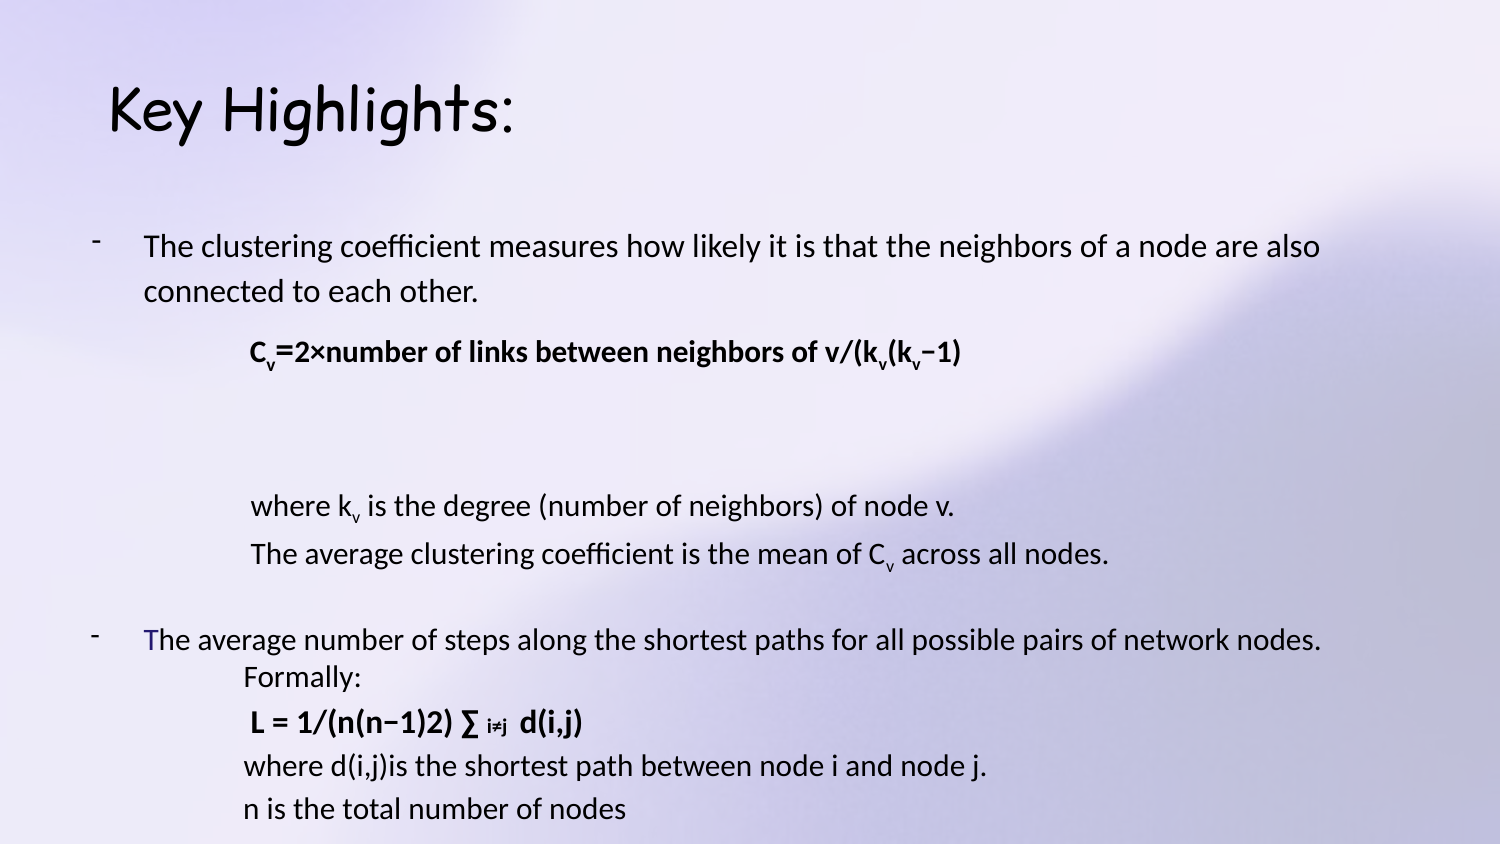

Key Highlights:
The clustering coefficient measures how likely it is that the neighbors of a node are also connected to each other.
                          Cv=2×number of links between neighbors of v/(kv(kv−1)
                          where kv is the degree (number of neighbors) of node v.
                          The average clustering coefficient is the mean of Cv across all nodes.

The average number of steps along the shortest paths for all possible pairs of network nodes.
                         Formally:
                          L = 1/(n(n−1)2) ∑ i≠j  d(i,j)
                         where d(i,j)is the shortest path between node i and node j.
                         n is the total number of nodes